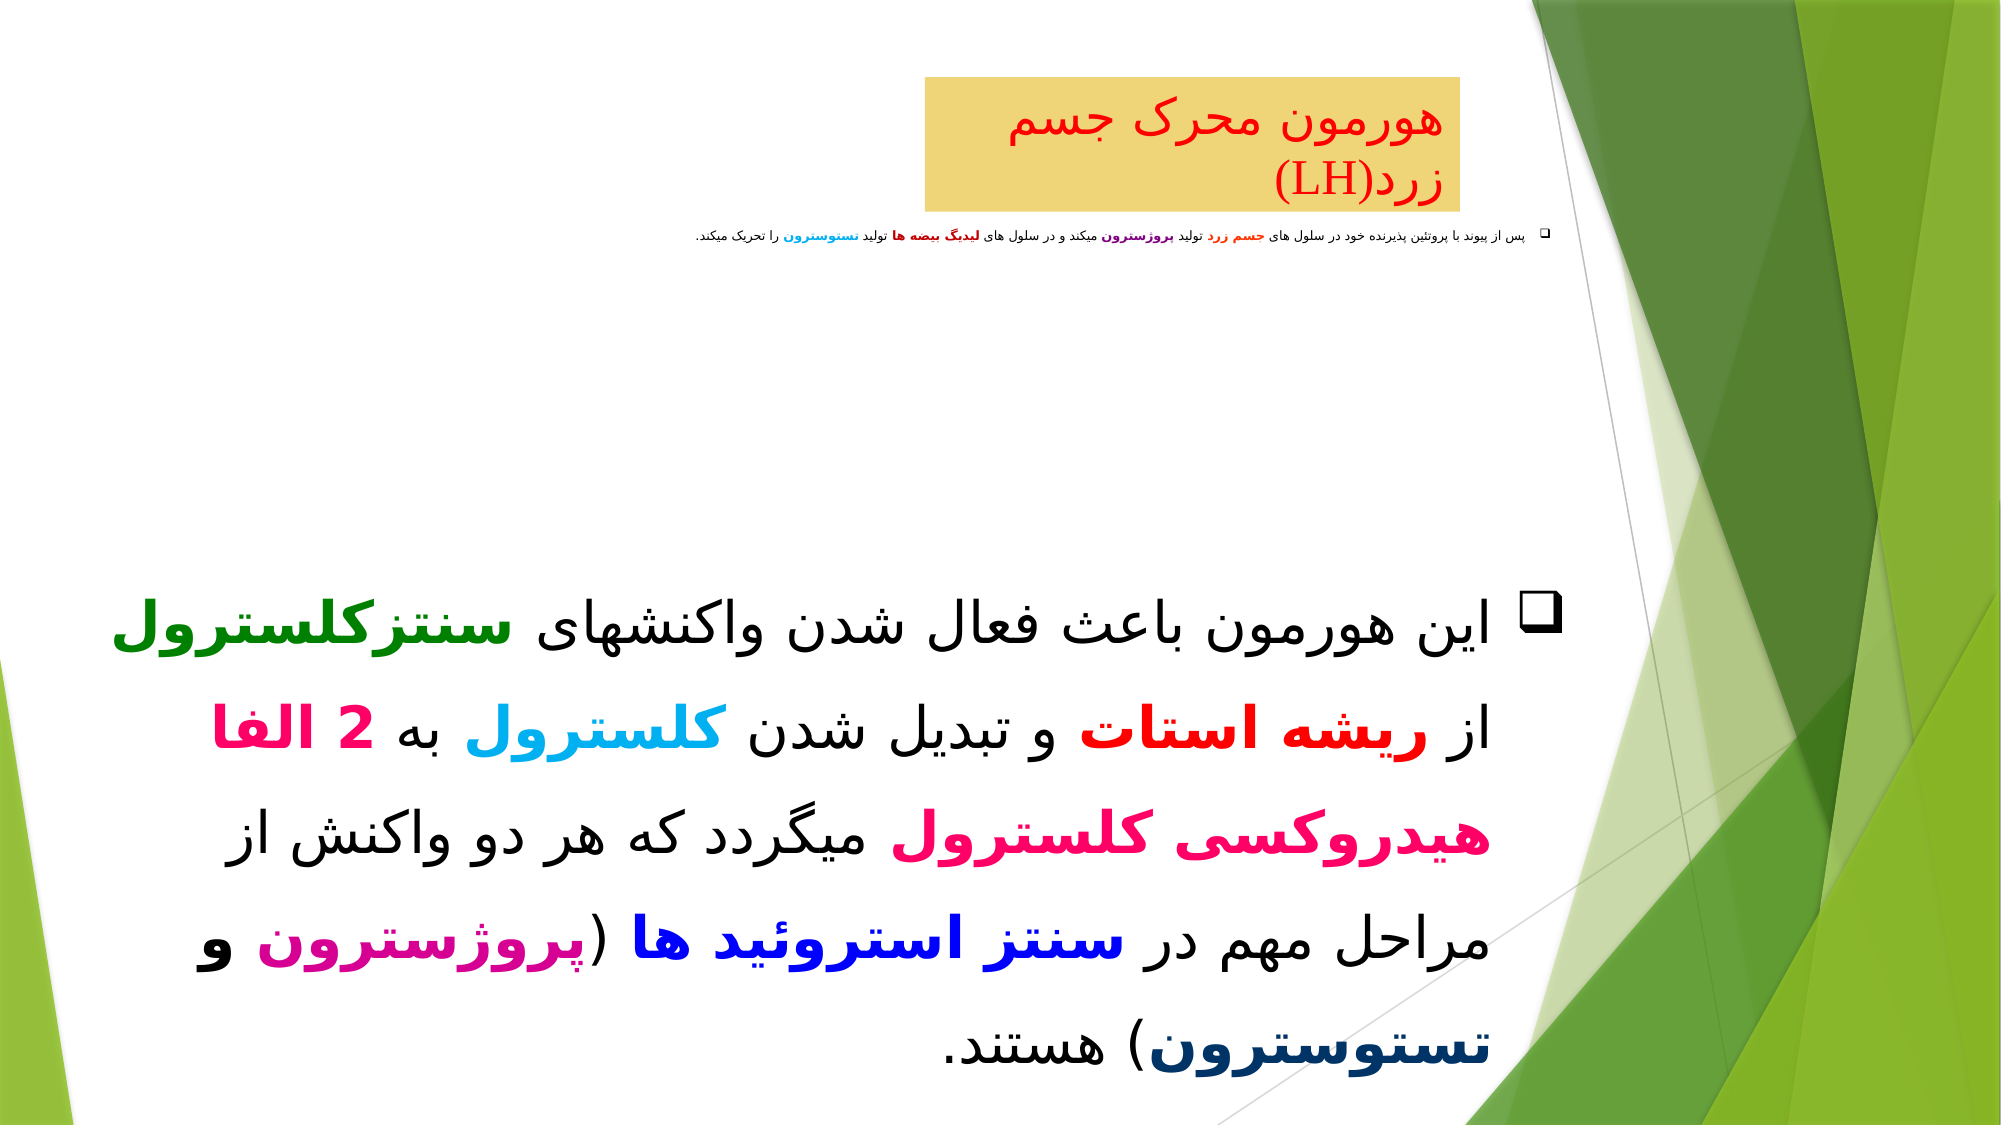

هورمون محرک جسم زرد(LH)
# پس از پیوند با پروتئین پذیرنده خود در سلول های جسم زرد تولید پروژسترون میکند و در سلول های لیدیگ بیضه ها تولید تستوسترون را تحریک میکند.
این هورمون باعث فعال شدن واکنشهای سنتزکلسترول از ریشه استات و تبدیل شدن کلسترول به 2 الفا هیدروکسی کلسترول میگردد که هر دو واکنش از مراحل مهم در سنتز استروئید ها (پروژسترون و تستوسترون) هستند.